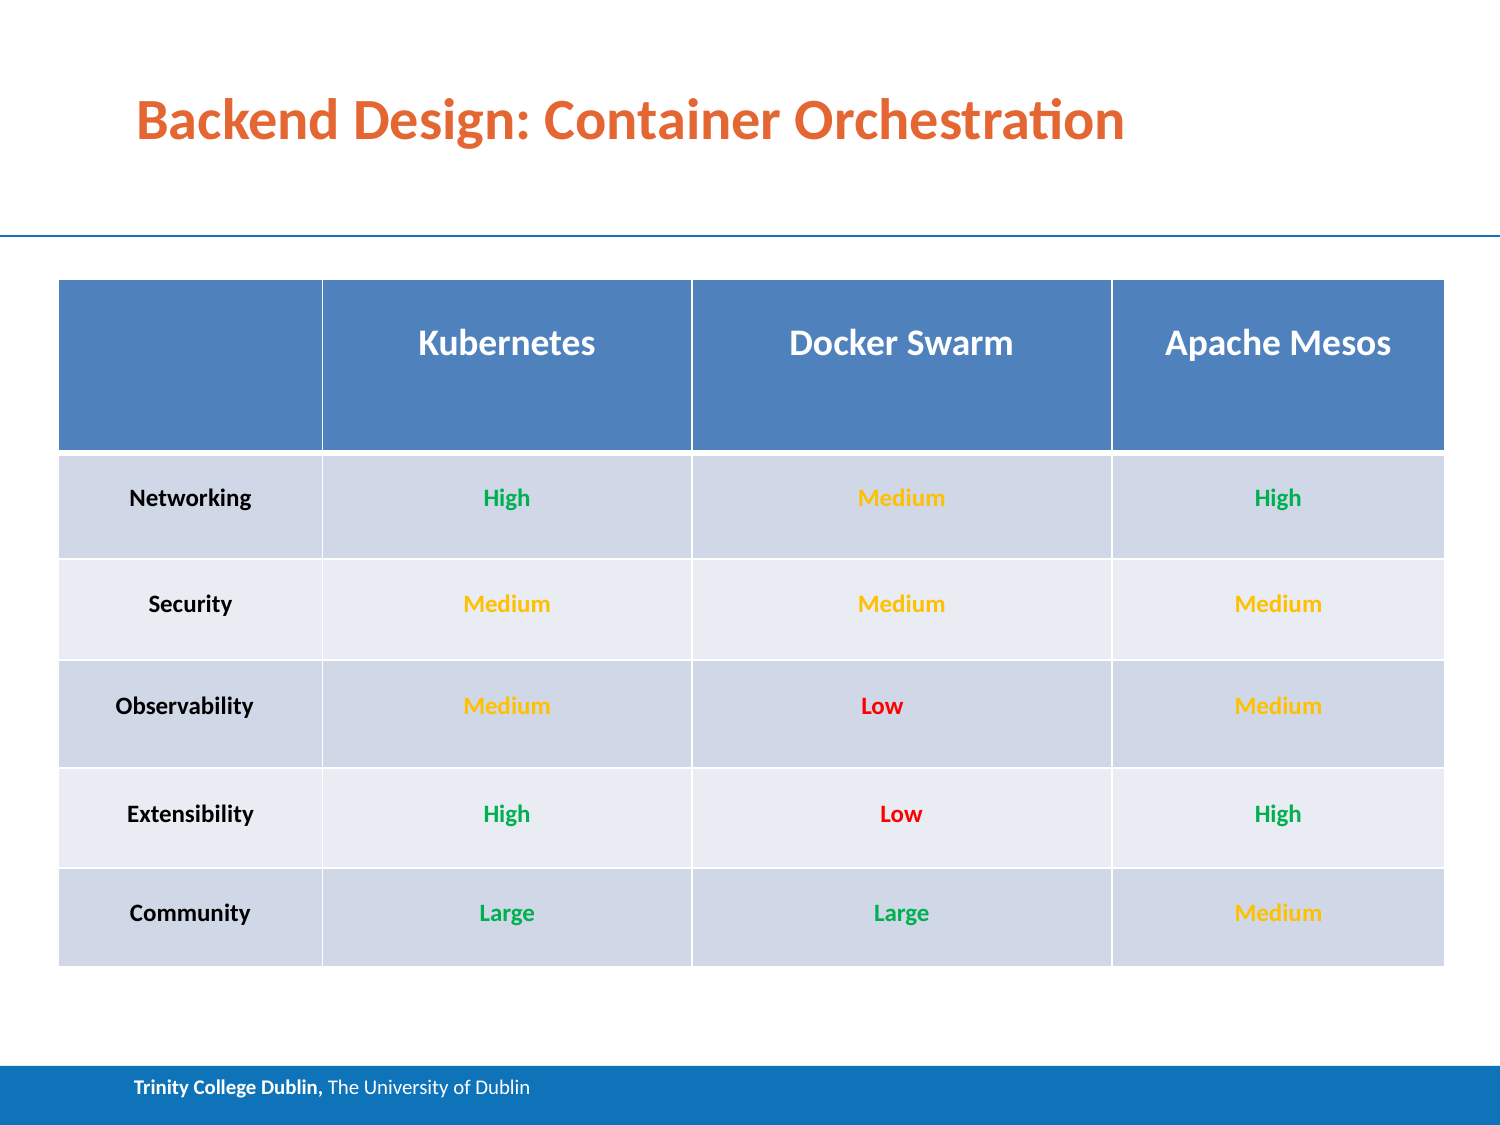

# Backend Design: Container Orchestration

|  | Kubernetes | Docker Swarm | Apache Mesos |
| --- | --- | --- | --- |
| Networking | High | Medium | High |
| Security | Medium | Medium | Medium |
| Observability | Medium | Low | Medium |
| Extensibility | High | Low | High |
| Community | Large | Large | Medium |
16